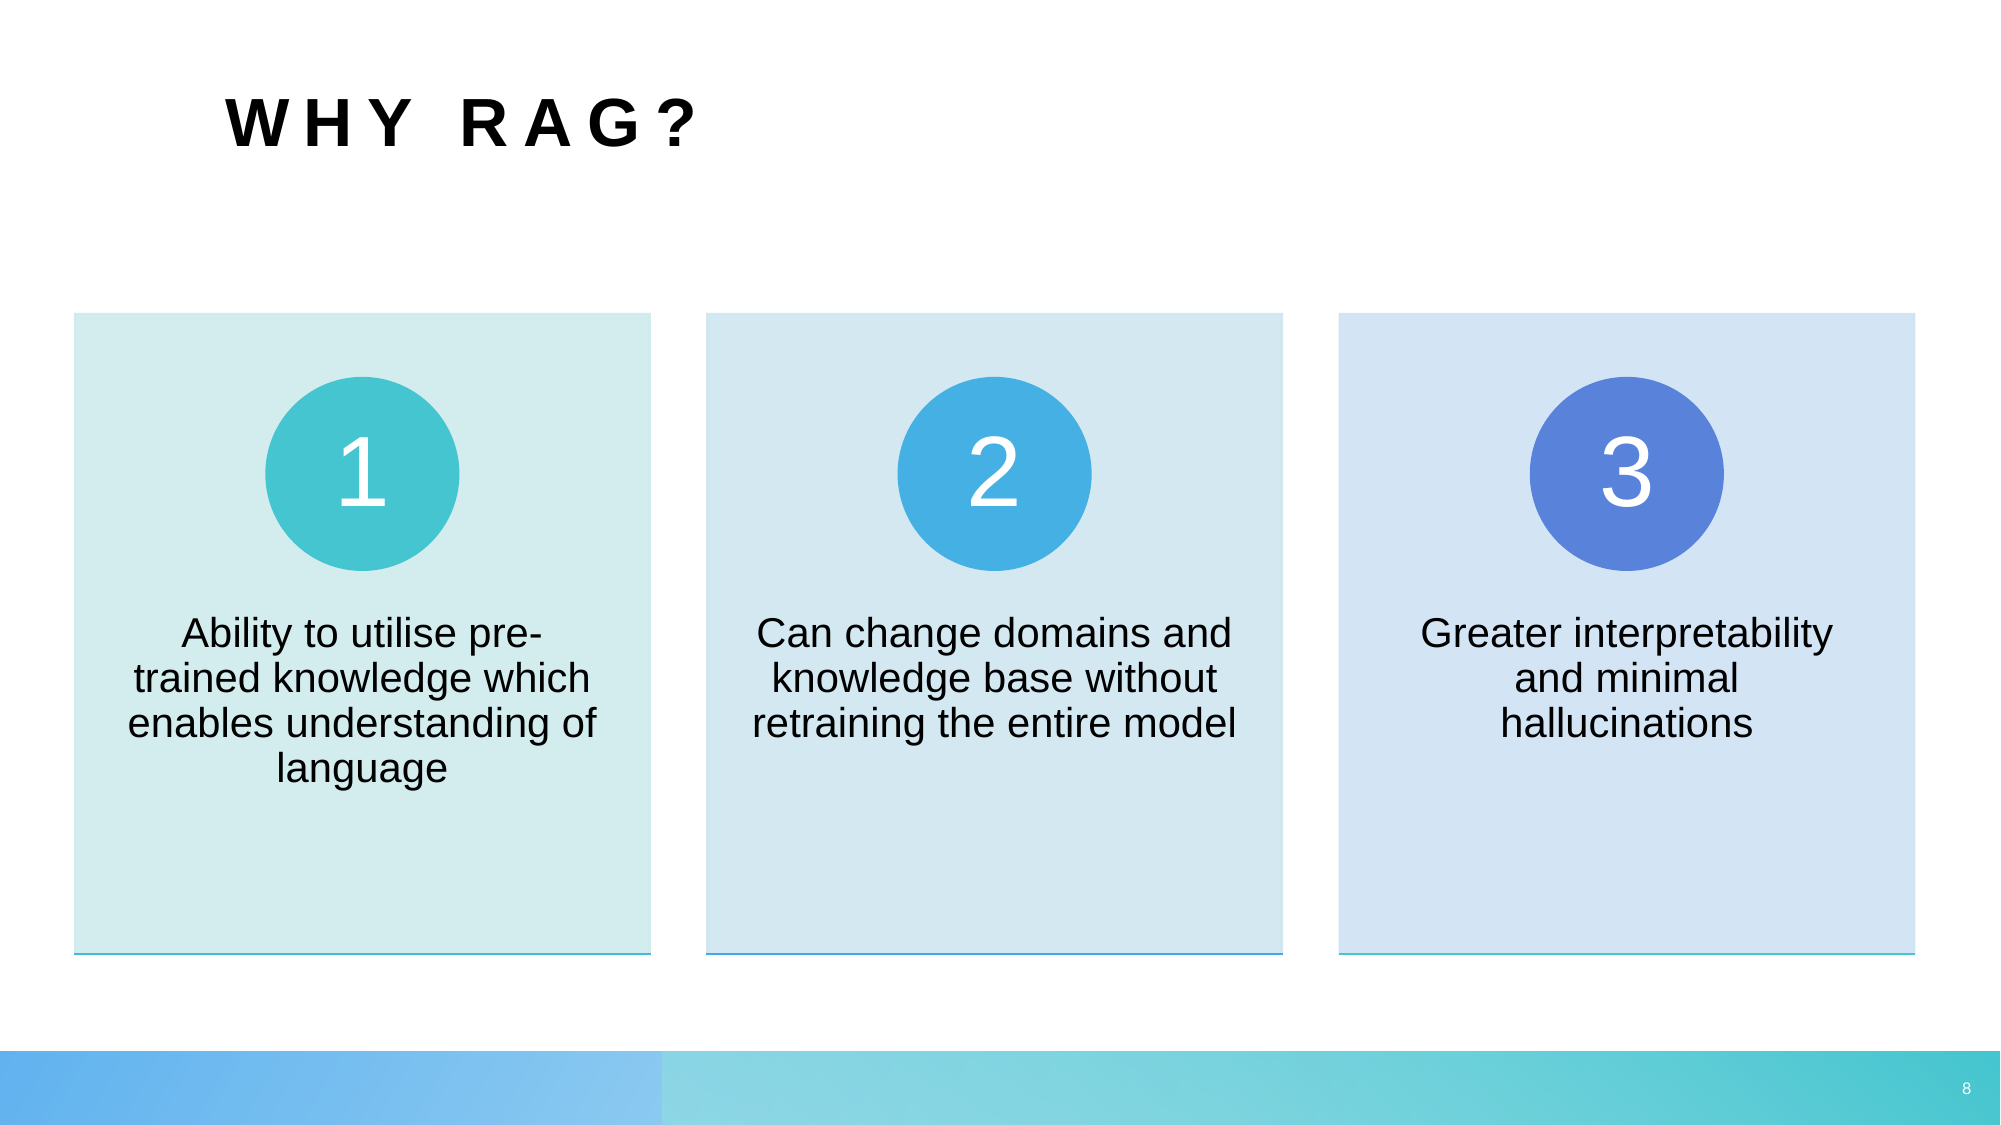

# WHY RAG?
Ability to utilise pre-trained knowledge which enables understanding of language
1
Can change domains and knowledge base without retraining the entire model
2
Greater interpretability and minimal hallucinations
3

8